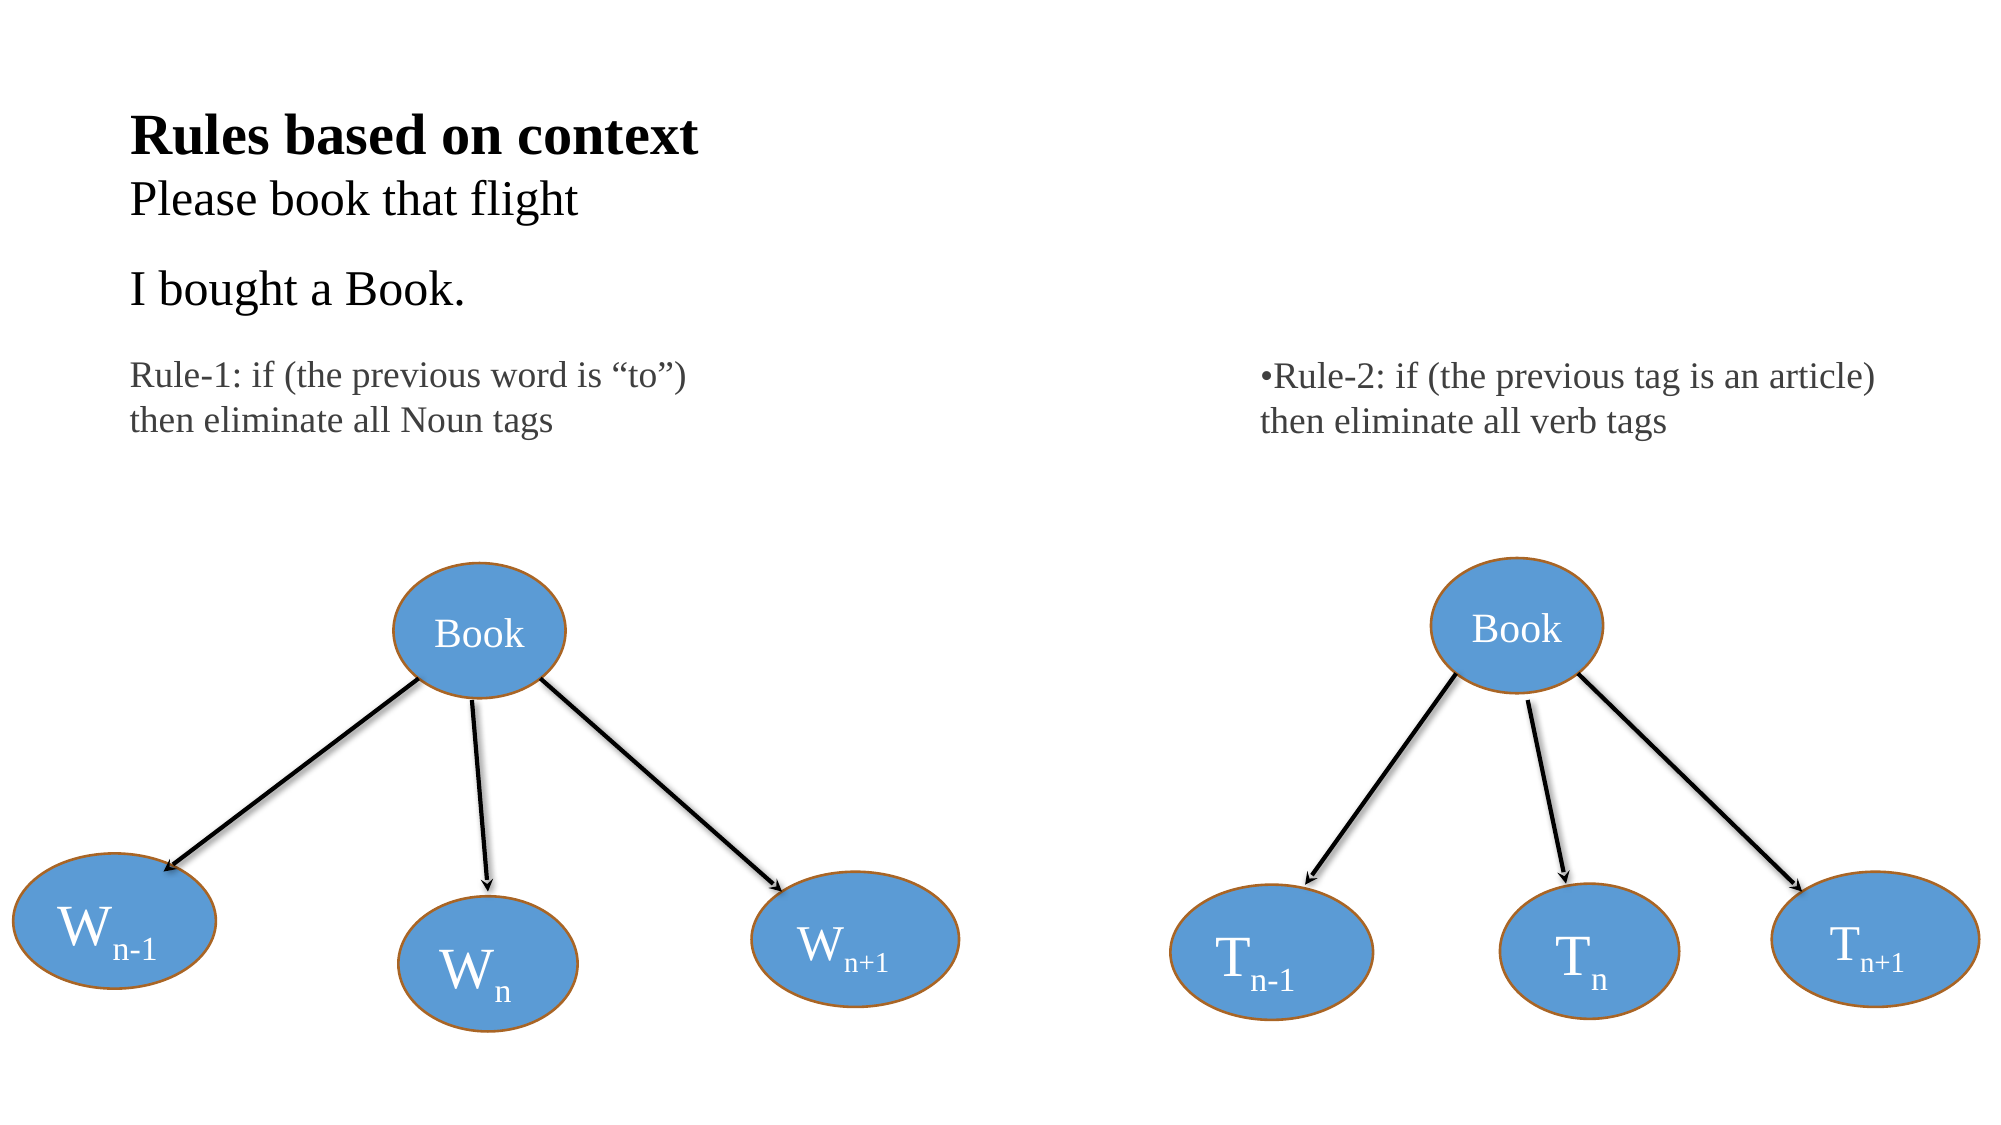

Rules based on context
Please book that flight
I bought a Book.
Rule-1: if (the previous word is “to”)
then eliminate all Noun tags
•Rule-2: if (the previous tag is an article)
then eliminate all verb tags

Book
Book
Wn-1
Wn+1
 Tn+1
 Tn
Tn-1
Wn